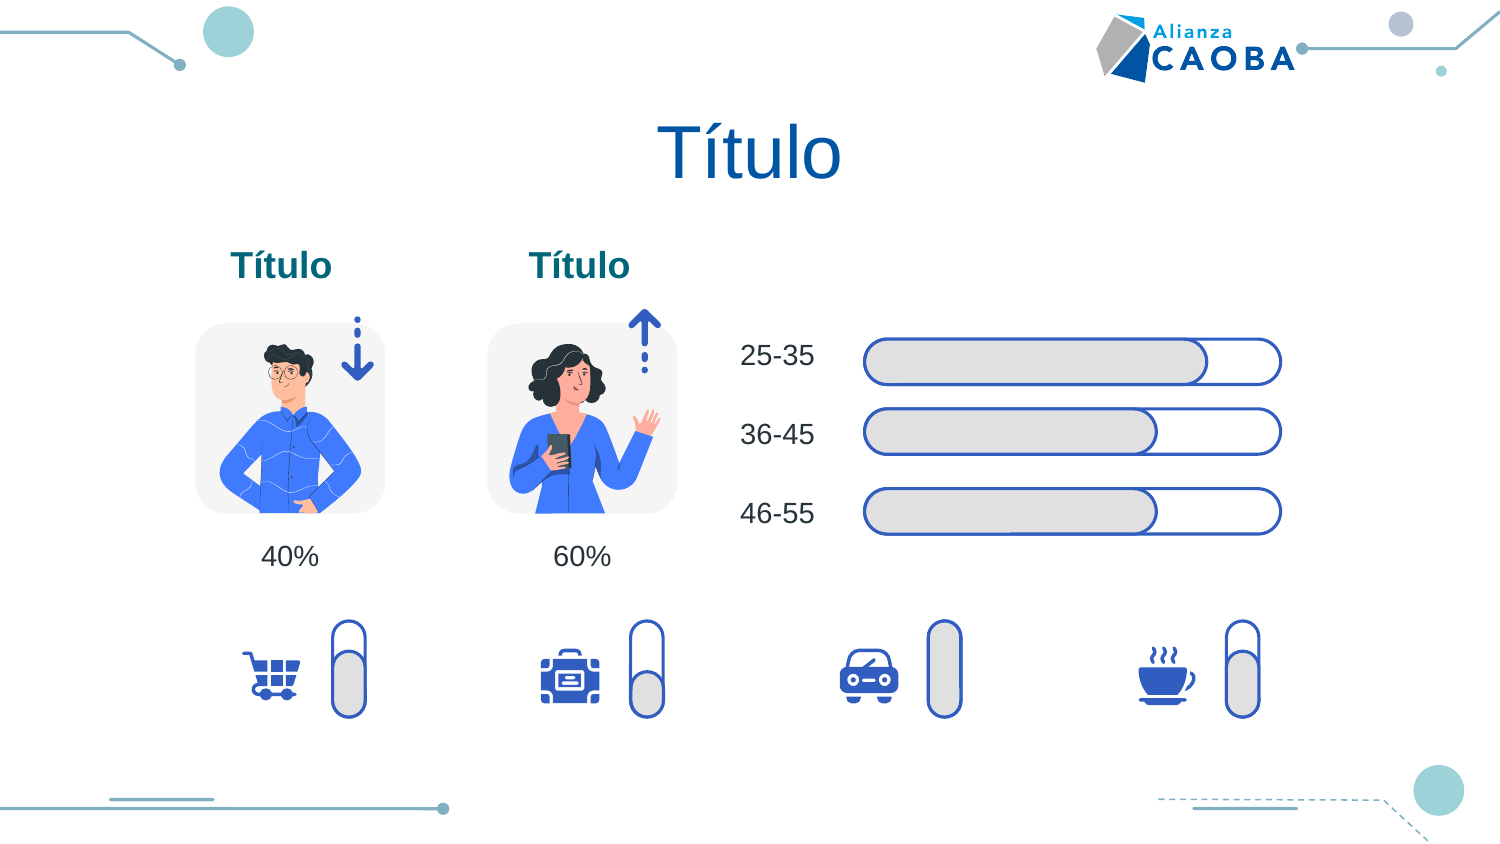

# Título

Título
Título

25-35

36-45
46-55
40%
60%